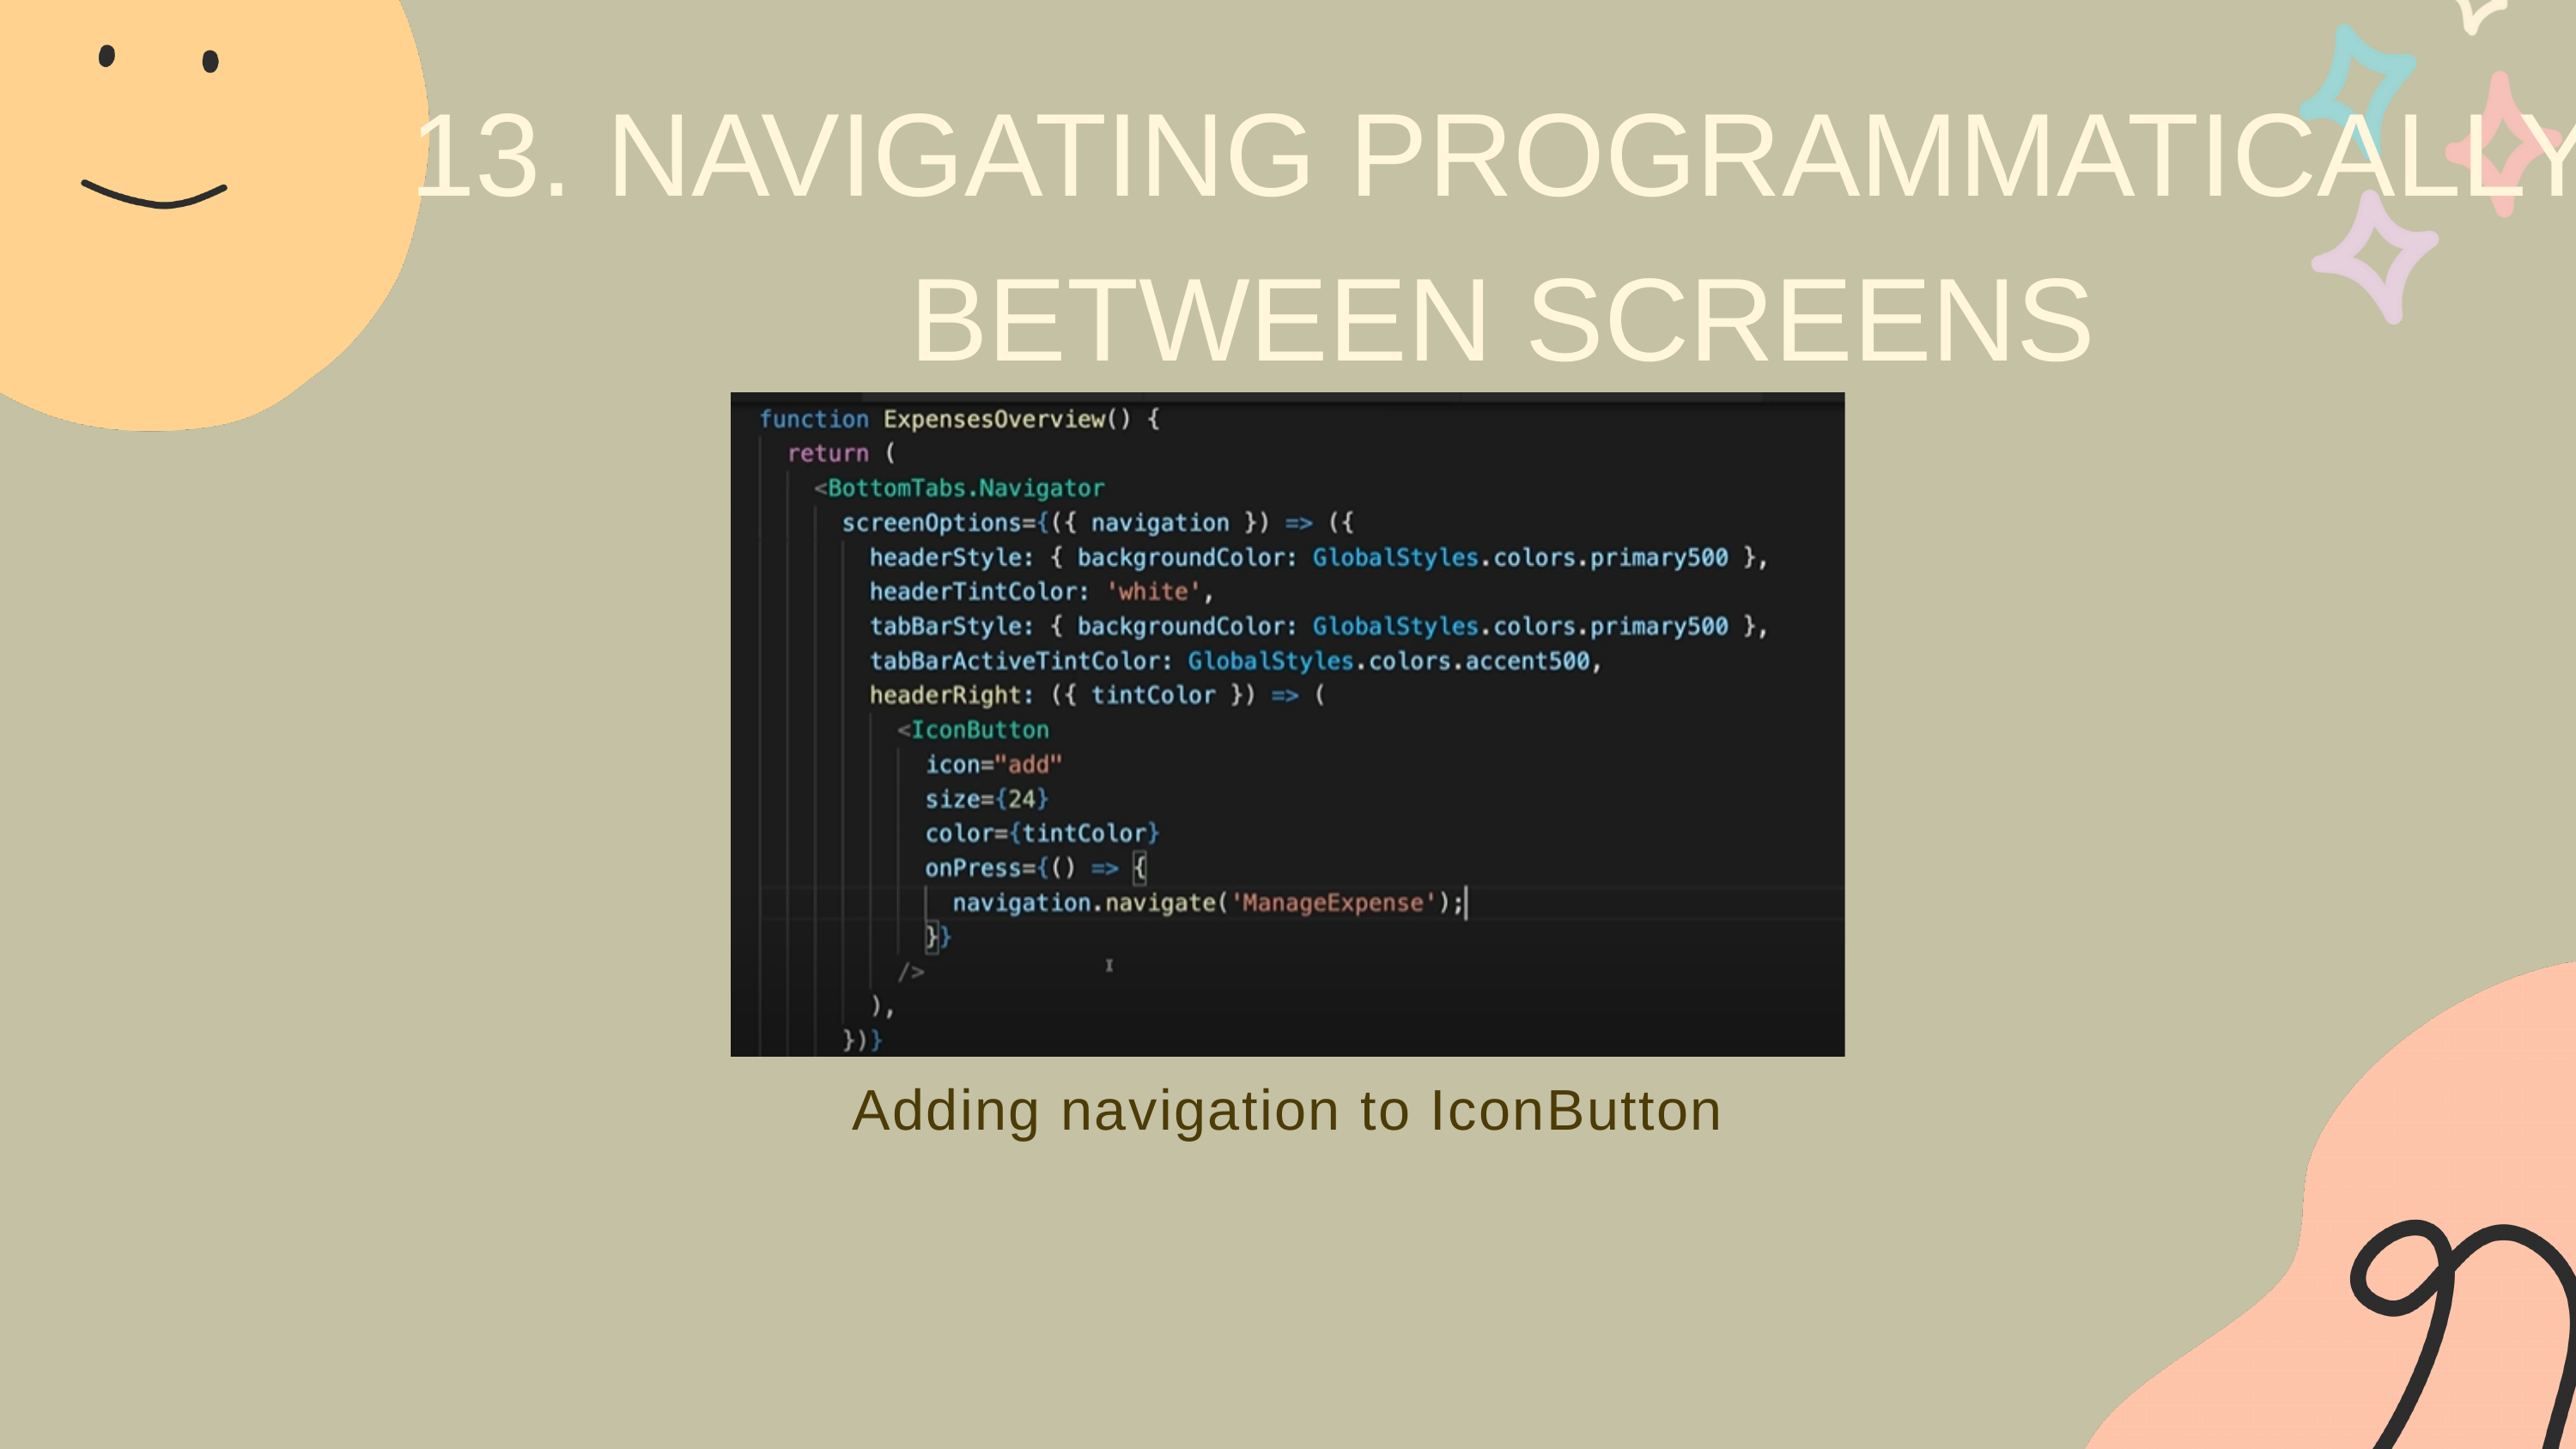

13. NAVIGATING PROGRAMMATICALLY BETWEEN SCREENS

Adding navigation to IconButton